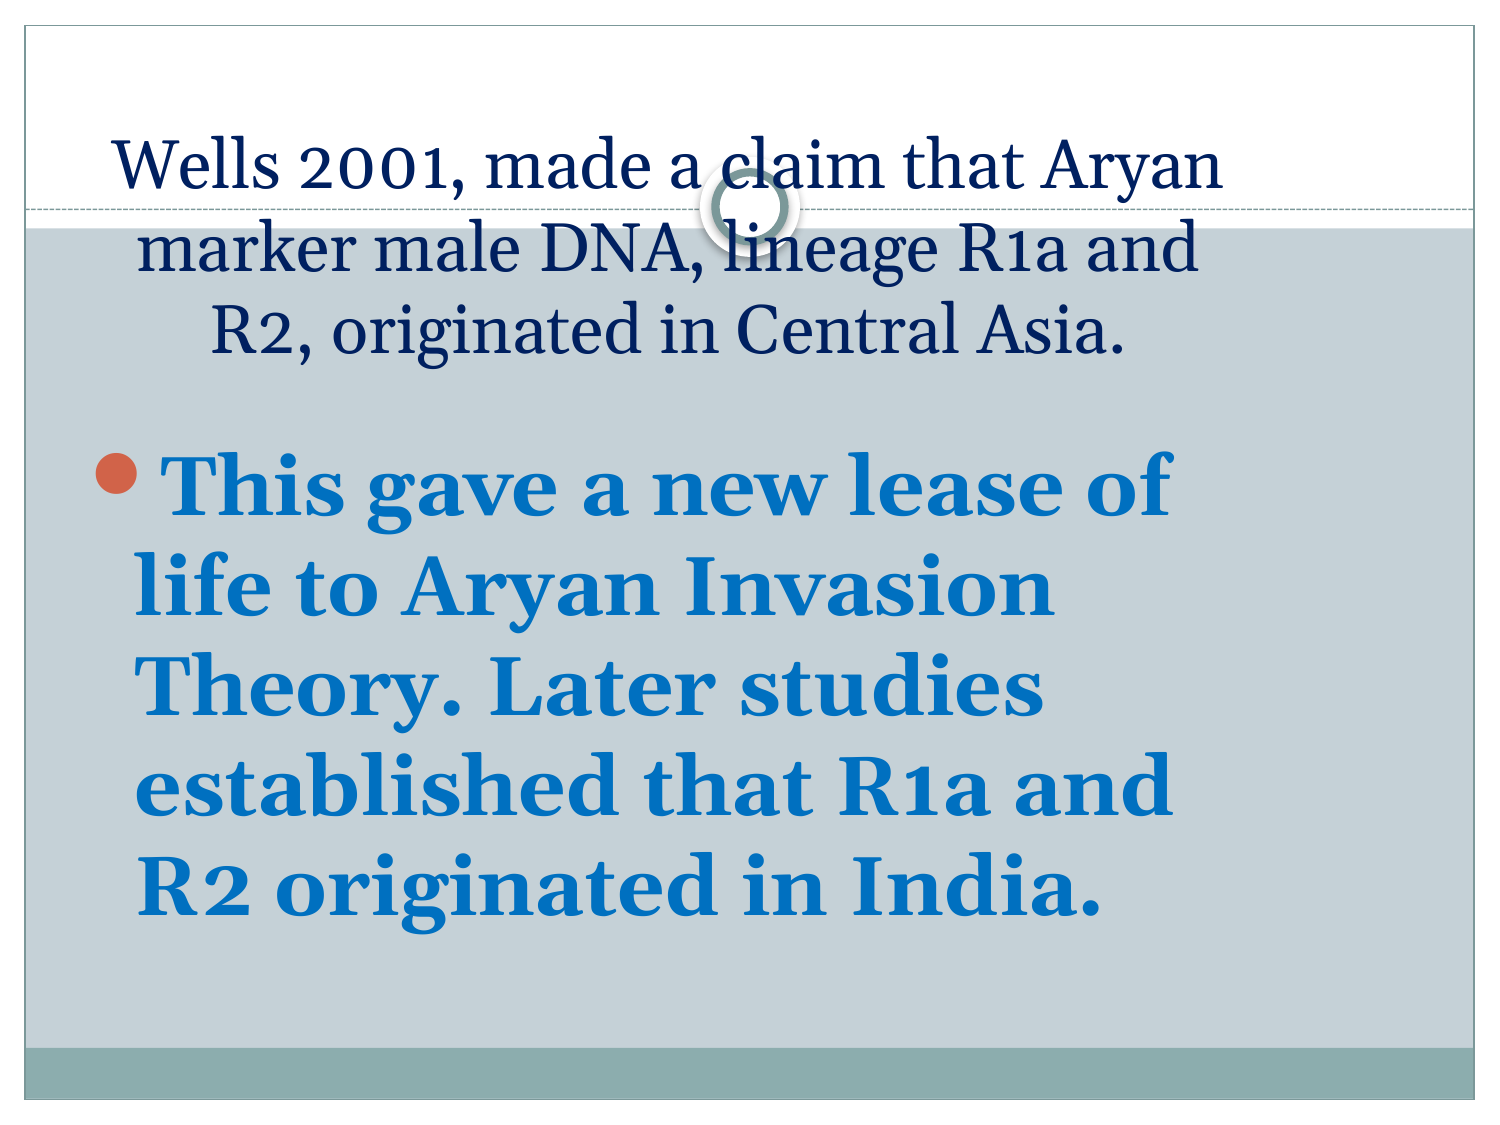

# Wells 2001, made a claim that Aryan marker male DNA, lineage R1a and R2, originated in Central Asia.
This gave a new lease of life to Aryan Invasion Theory. Later studies established that R1a and R2 originated in India.